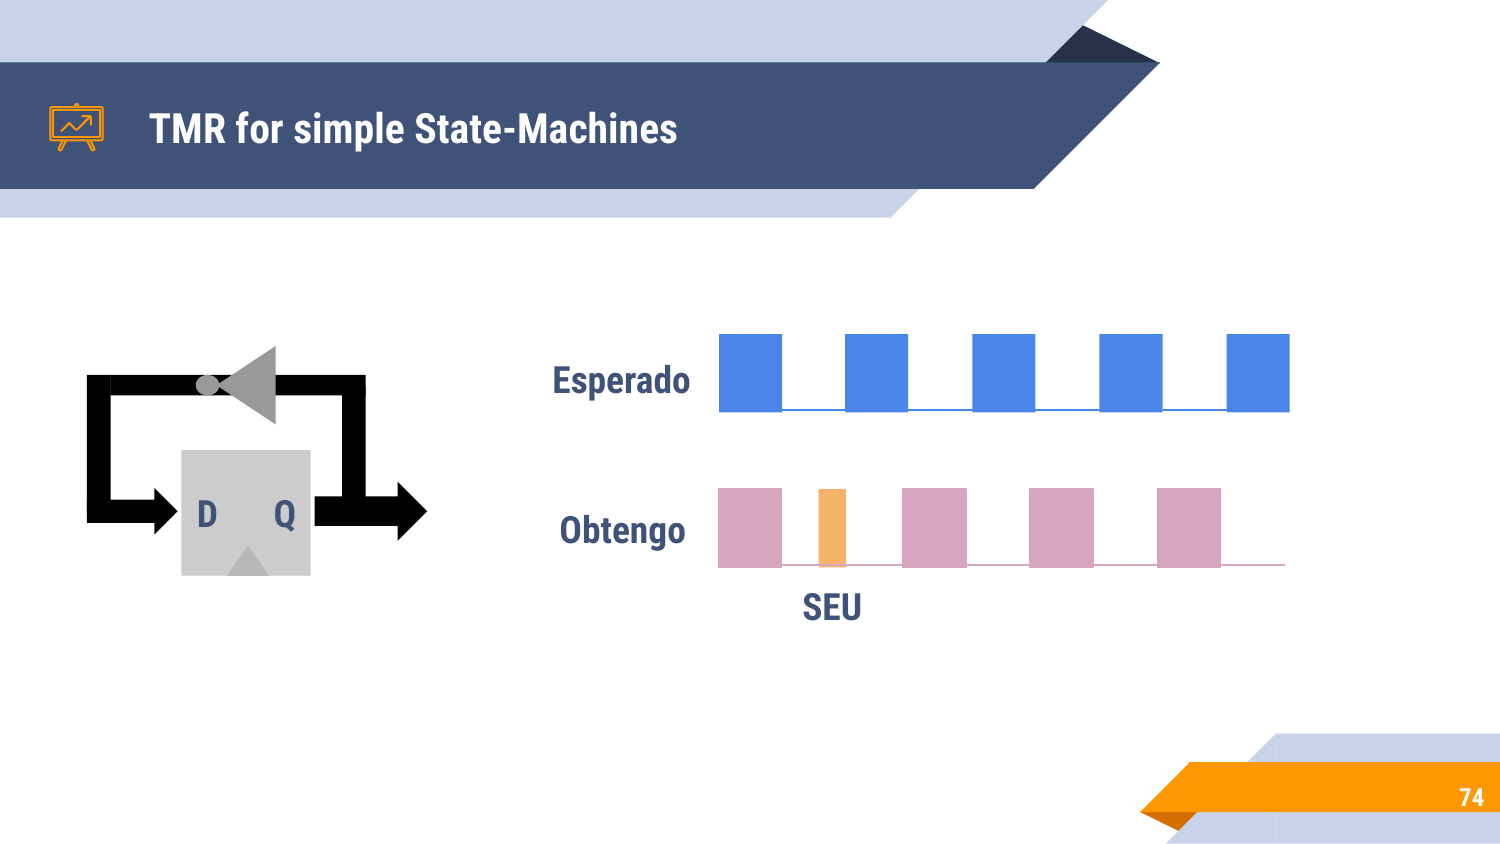

# TMR for simple State-Machines

Esperado

Q

D
Obtengo

SEU
74